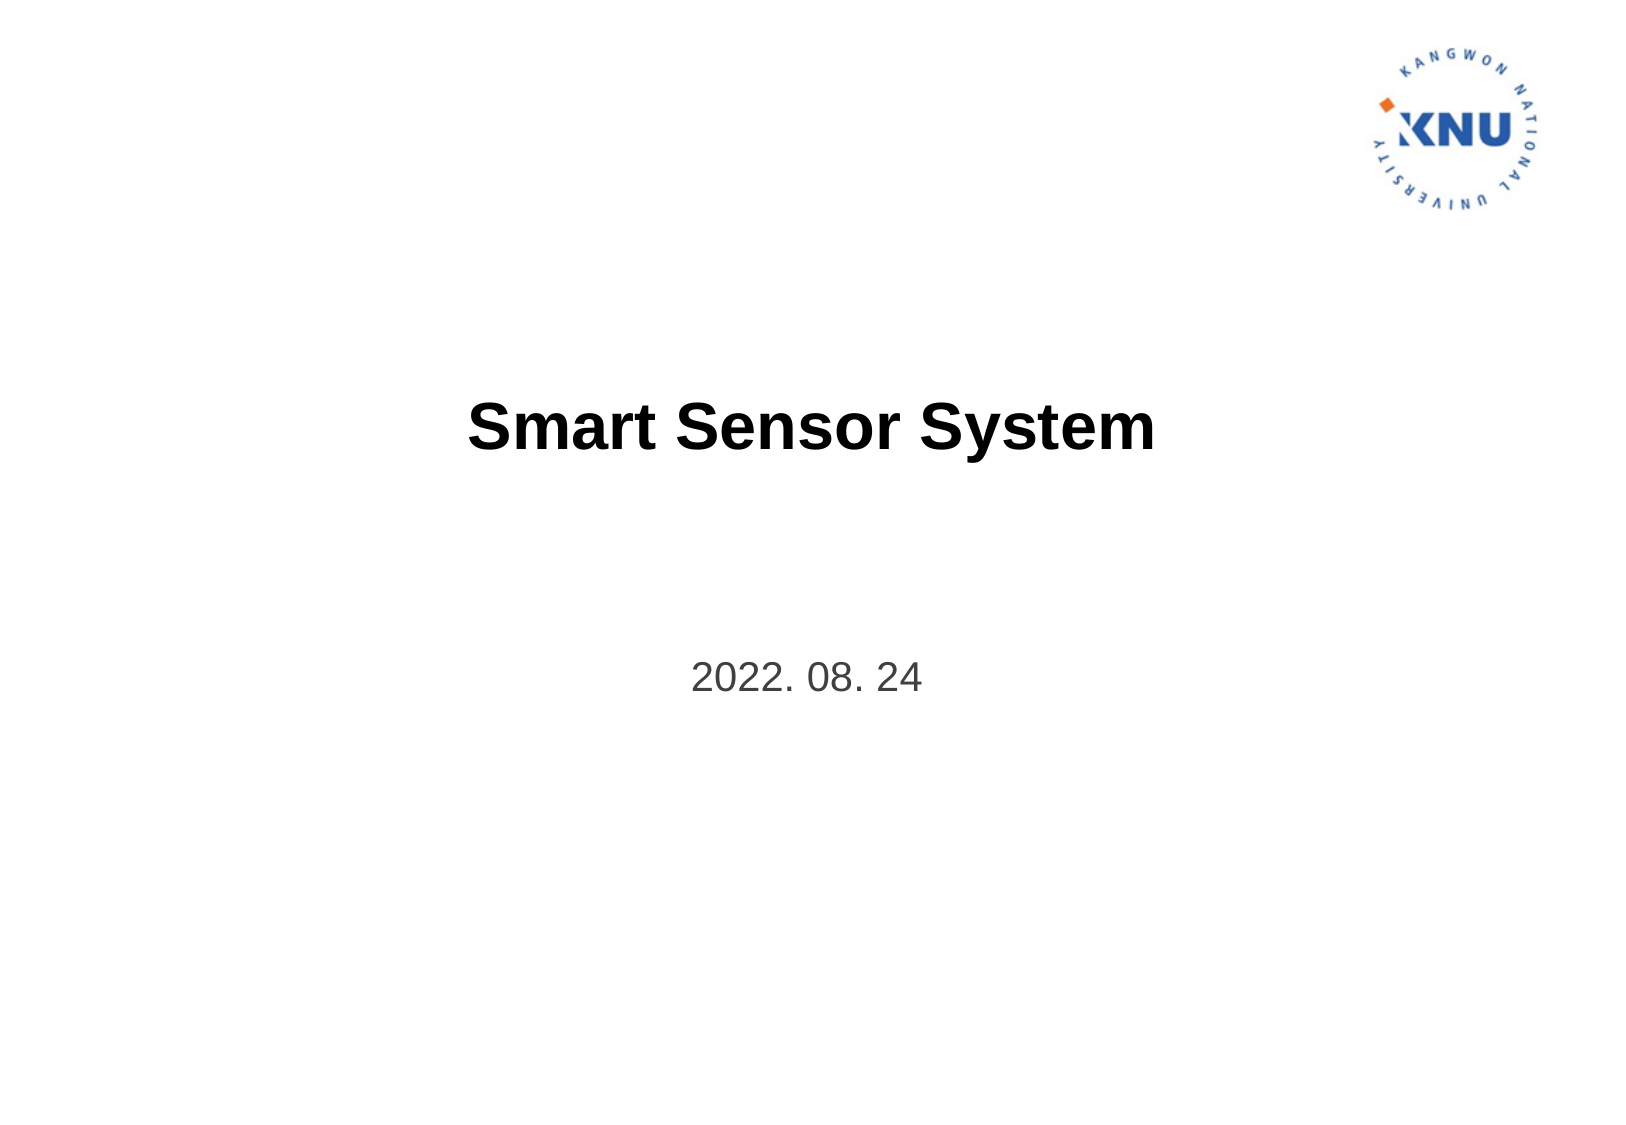

# Smart Sensor System
2022. 08. 24